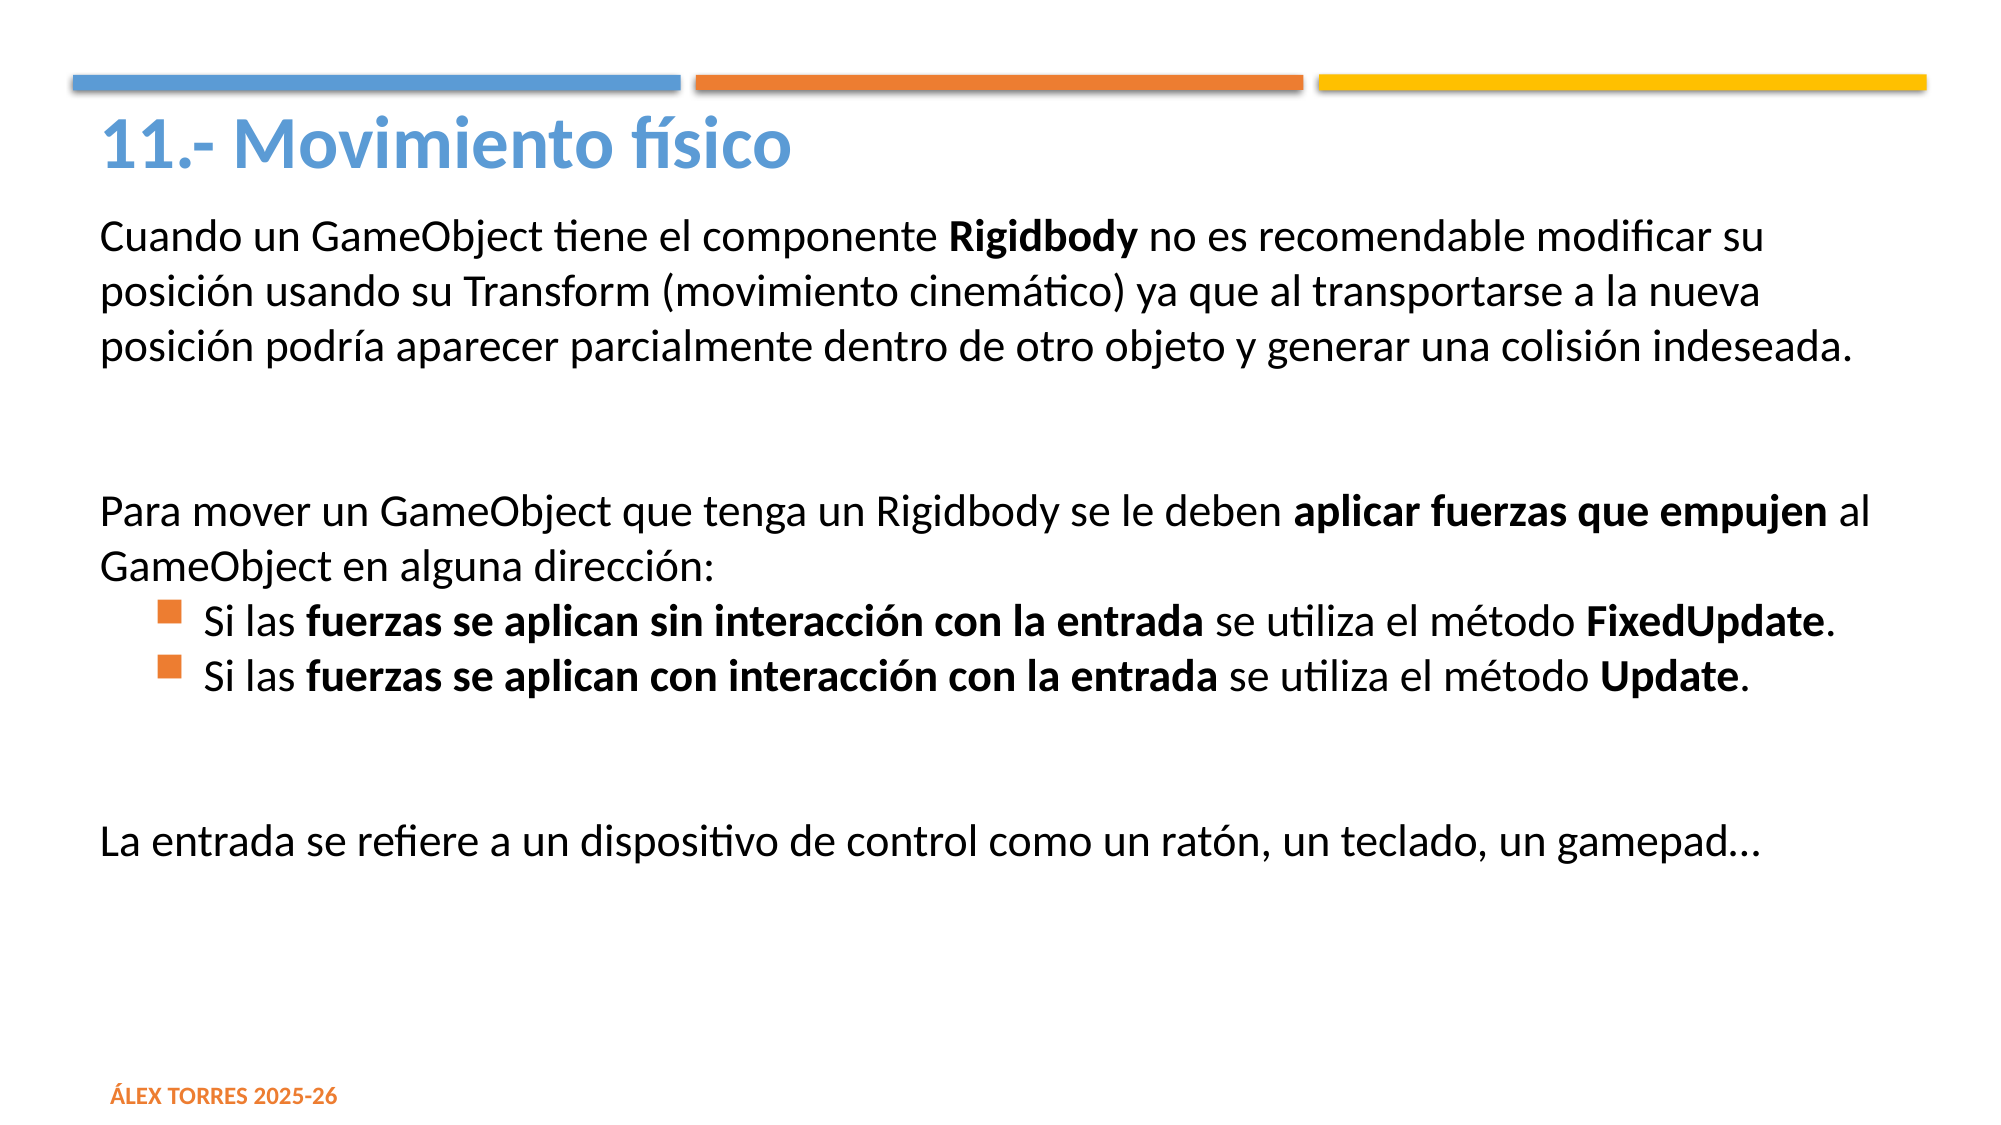

11.- Movimiento físico
Cuando un GameObject tiene el componente Rigidbody no es recomendable modificar su posición usando su Transform (movimiento cinemático) ya que al transportarse a la nueva posición podría aparecer parcialmente dentro de otro objeto y generar una colisión indeseada.

Para mover un GameObject que tenga un Rigidbody se le deben aplicar fuerzas que empujen al GameObject en alguna dirección:
Si las fuerzas se aplican sin interacción con la entrada se utiliza el método FixedUpdate.
Si las fuerzas se aplican con interacción con la entrada se utiliza el método Update.

La entrada se refiere a un dispositivo de control como un ratón, un teclado, un gamepad…